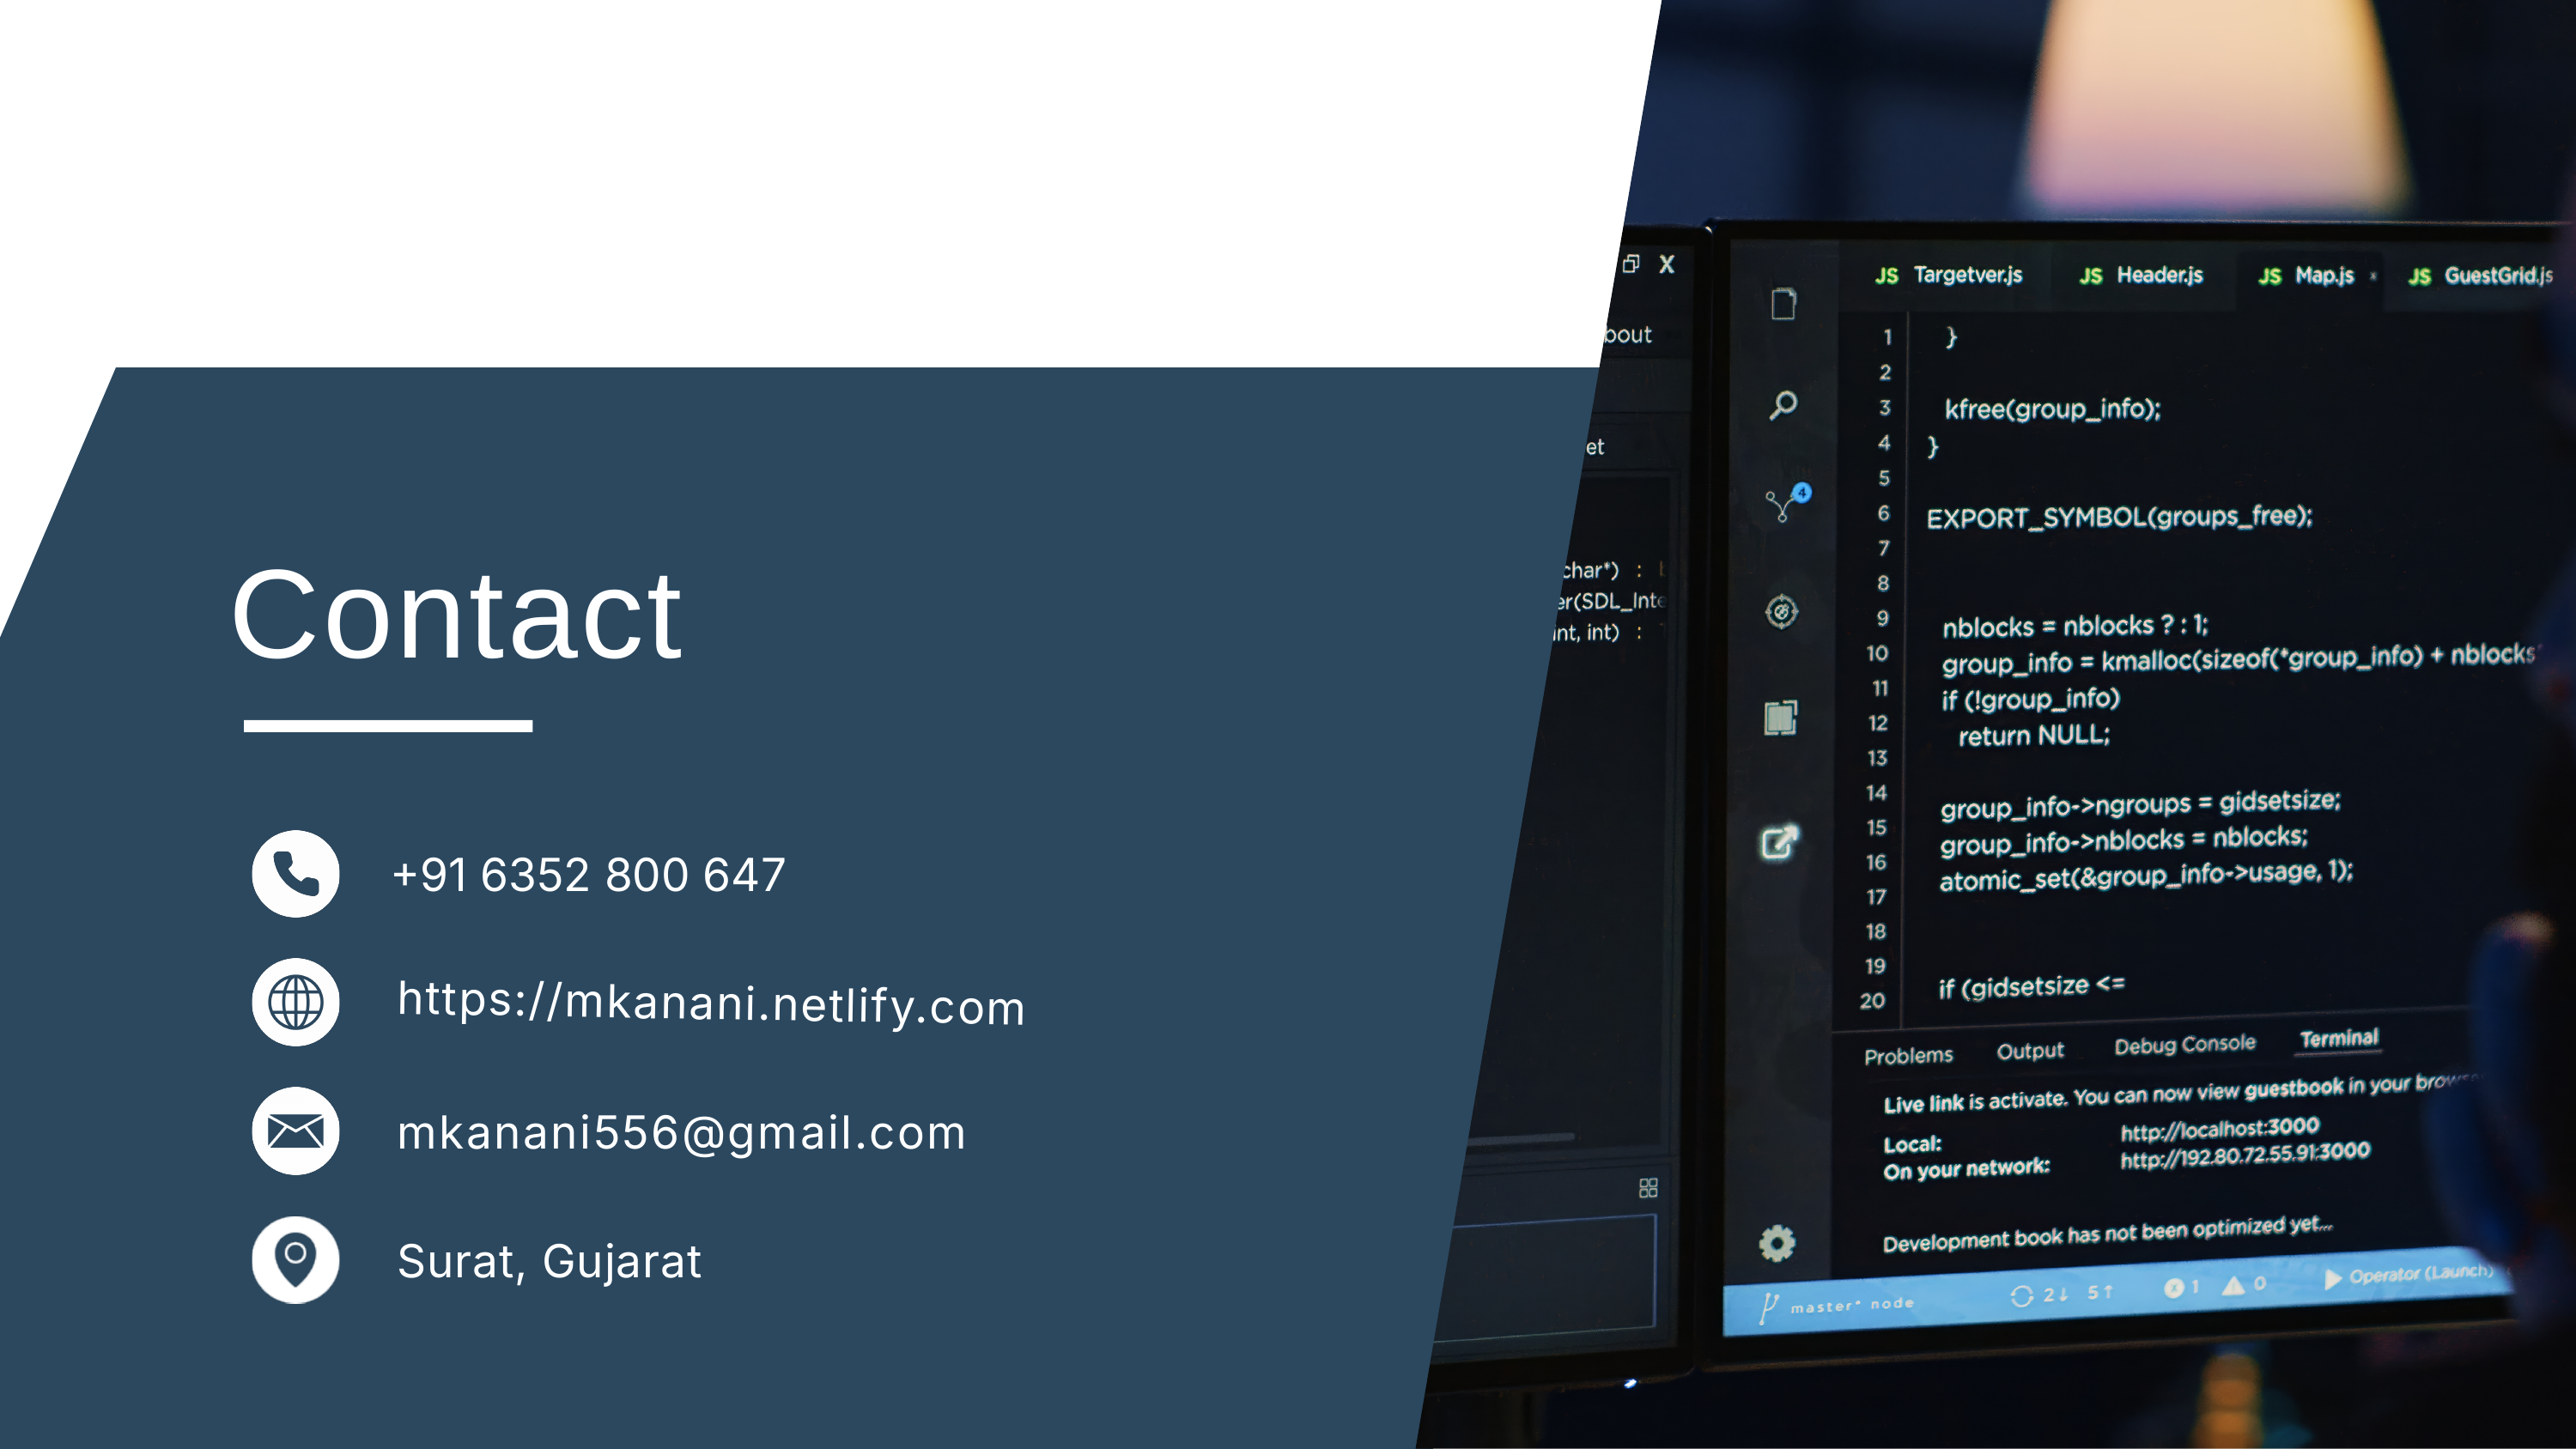

Contact

+91 6352 800 647

https://mkanani.netlify.com

mkanani556@gmail.com

Surat, Gujarat